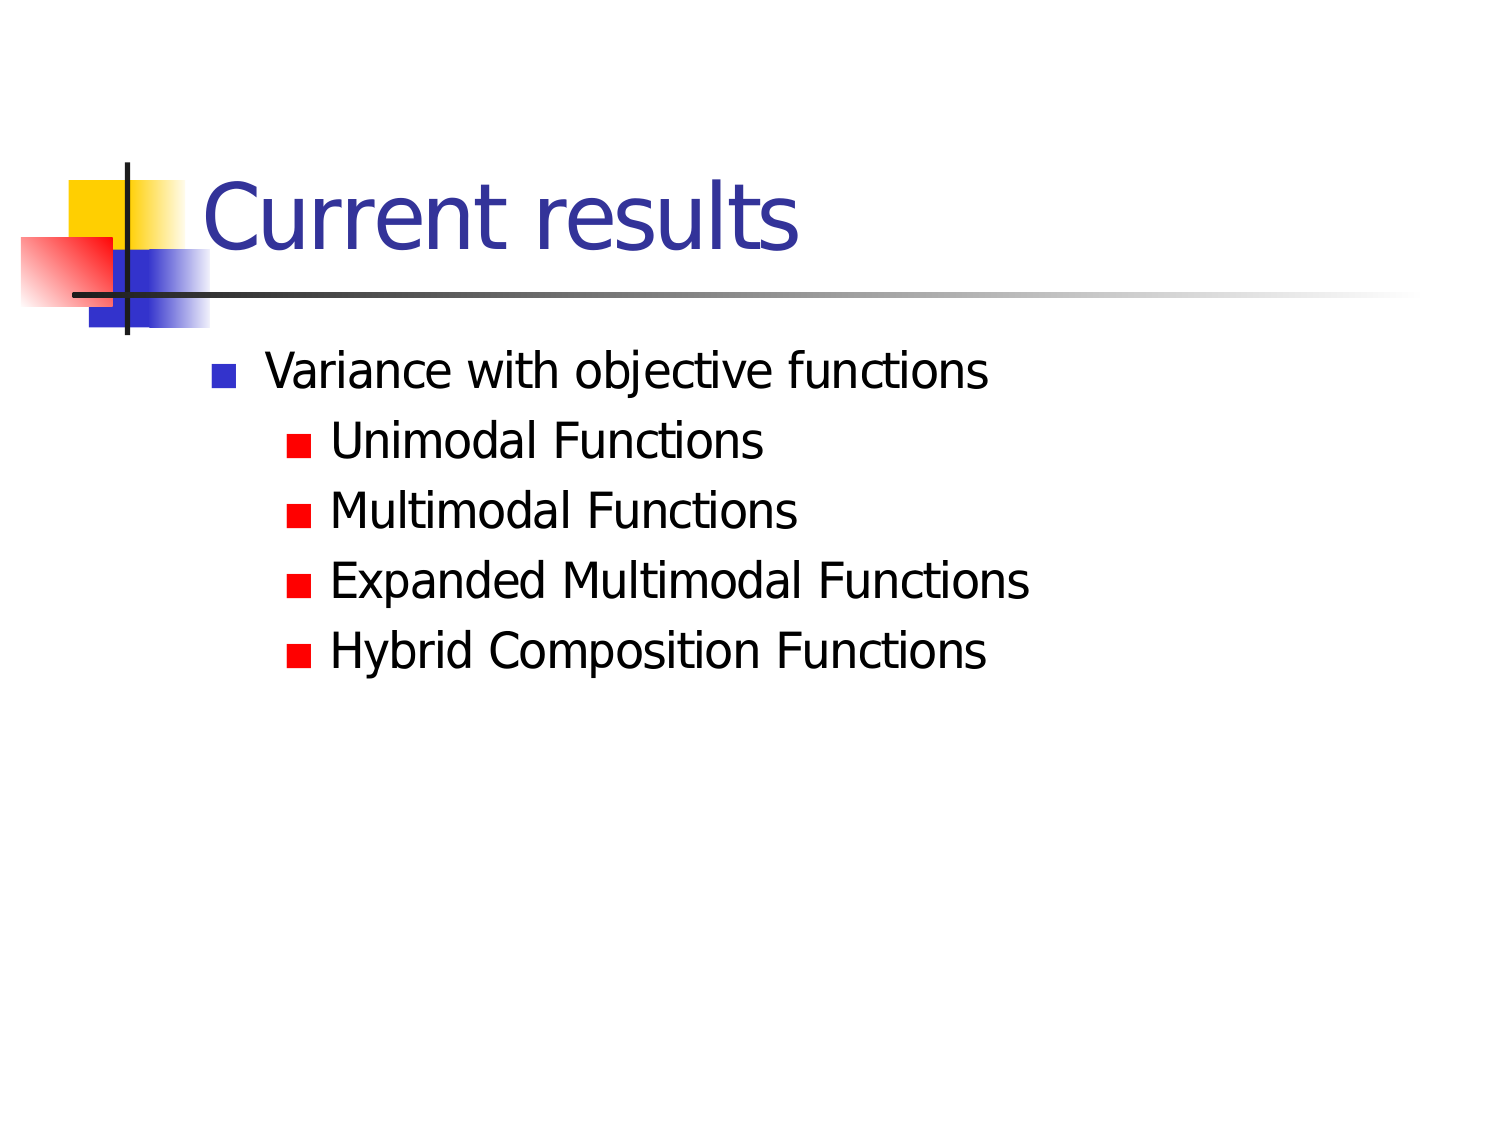

# Current results
Variance with objective functions
Unimodal Functions
Multimodal Functions
Expanded Multimodal Functions
Hybrid Composition Functions